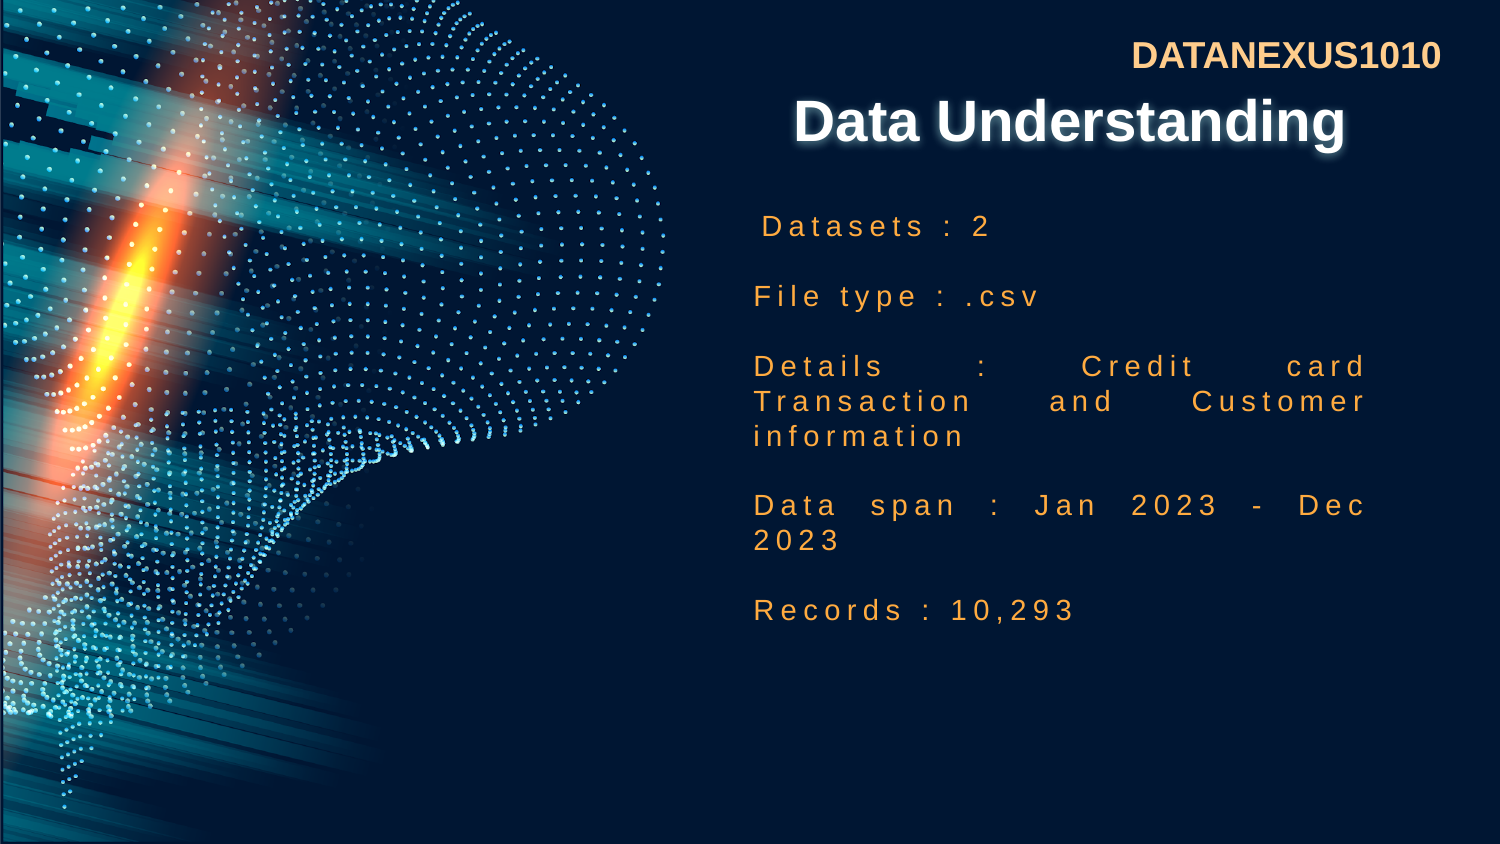

# Data Understanding
 Datasets : 2

File type : .csv

Details : Credit card Transaction and Customer information

Data span : Jan 2023 - Dec 2023

Records : 10,293